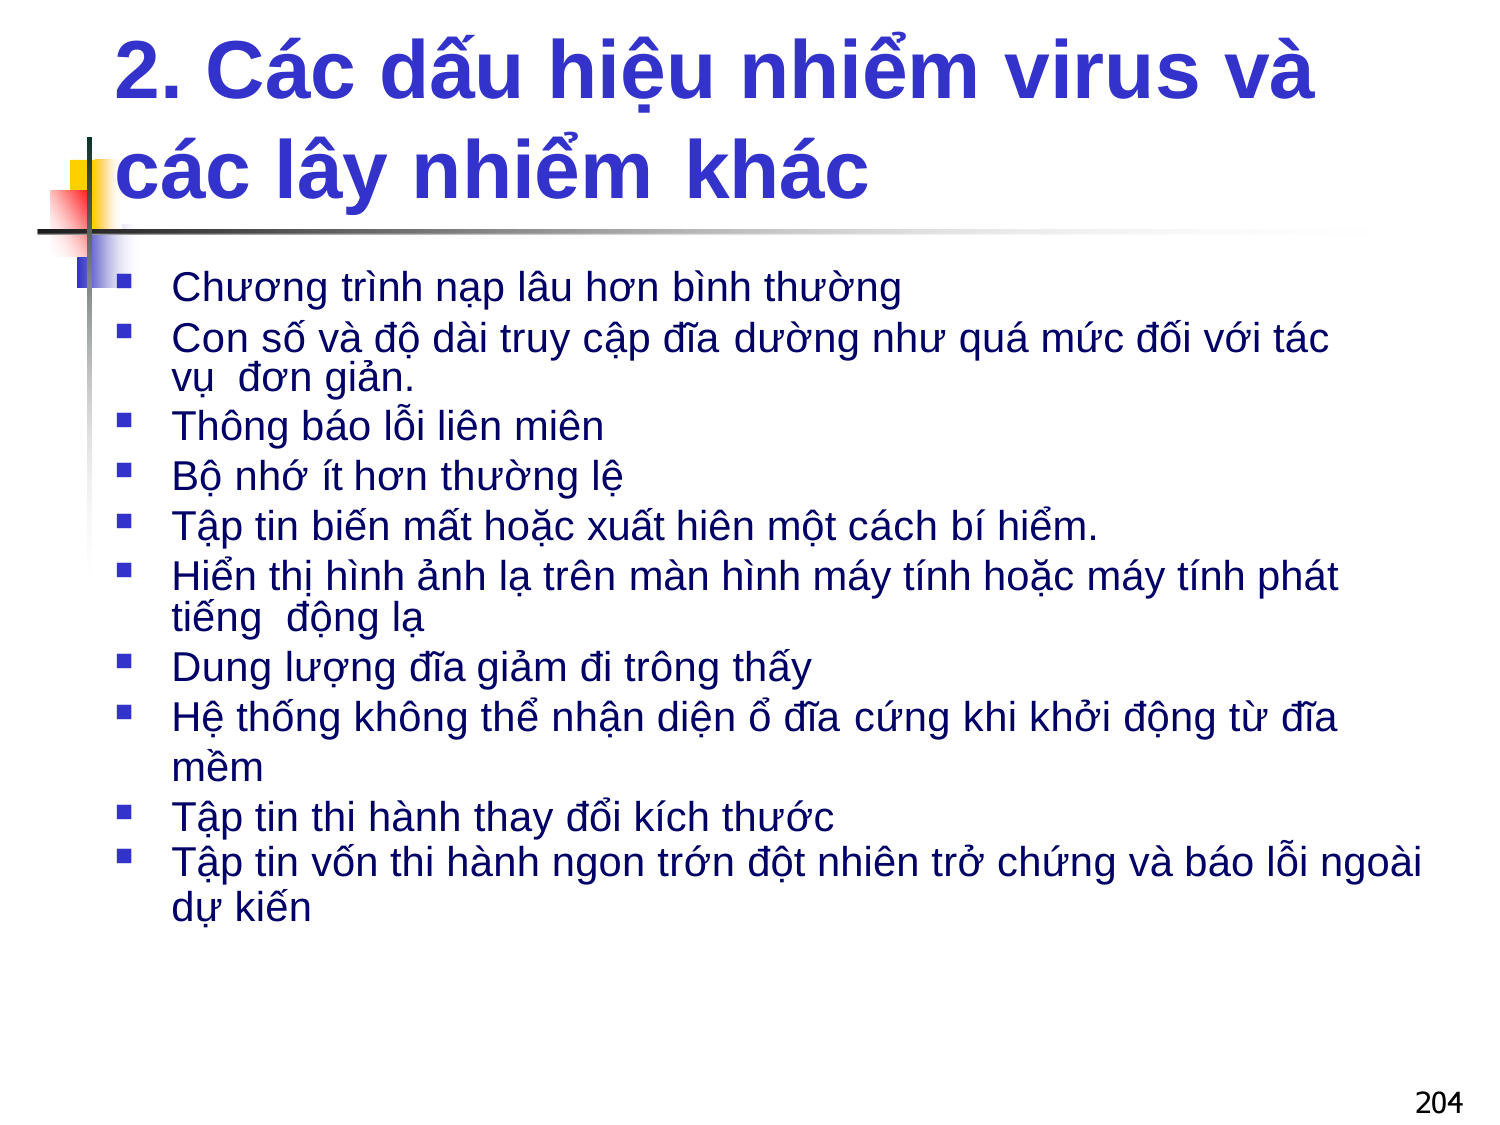

# 2. Các dấu hiệu nhiểm virus và  các lây nhiểm khác
Chương trình nạp lâu hơn bình thường
Con số và độ dài truy cập đĩa dường như quá mức đối với tác vụ  đơn giản.
Thông báo lỗi liên miên
Bộ nhớ ít hơn thường lệ
Tập tin biến mất hoặc xuất hiên một cách bí hiểm.
Hiển thị hình ảnh lạ trên màn hình máy tính hoặc máy tính phát tiếng  động lạ
Dung lượng đĩa giảm đi trông thấy
Hệ thống không thể nhận diện ổ đĩa cứng khi khởi động từ đĩa mềm
Tập tin thi hành thay đổi kích thước
Tập tin vốn thi hành ngon trớn đột nhiên trở chứng và báo lỗi ngoài
dự kiến
204